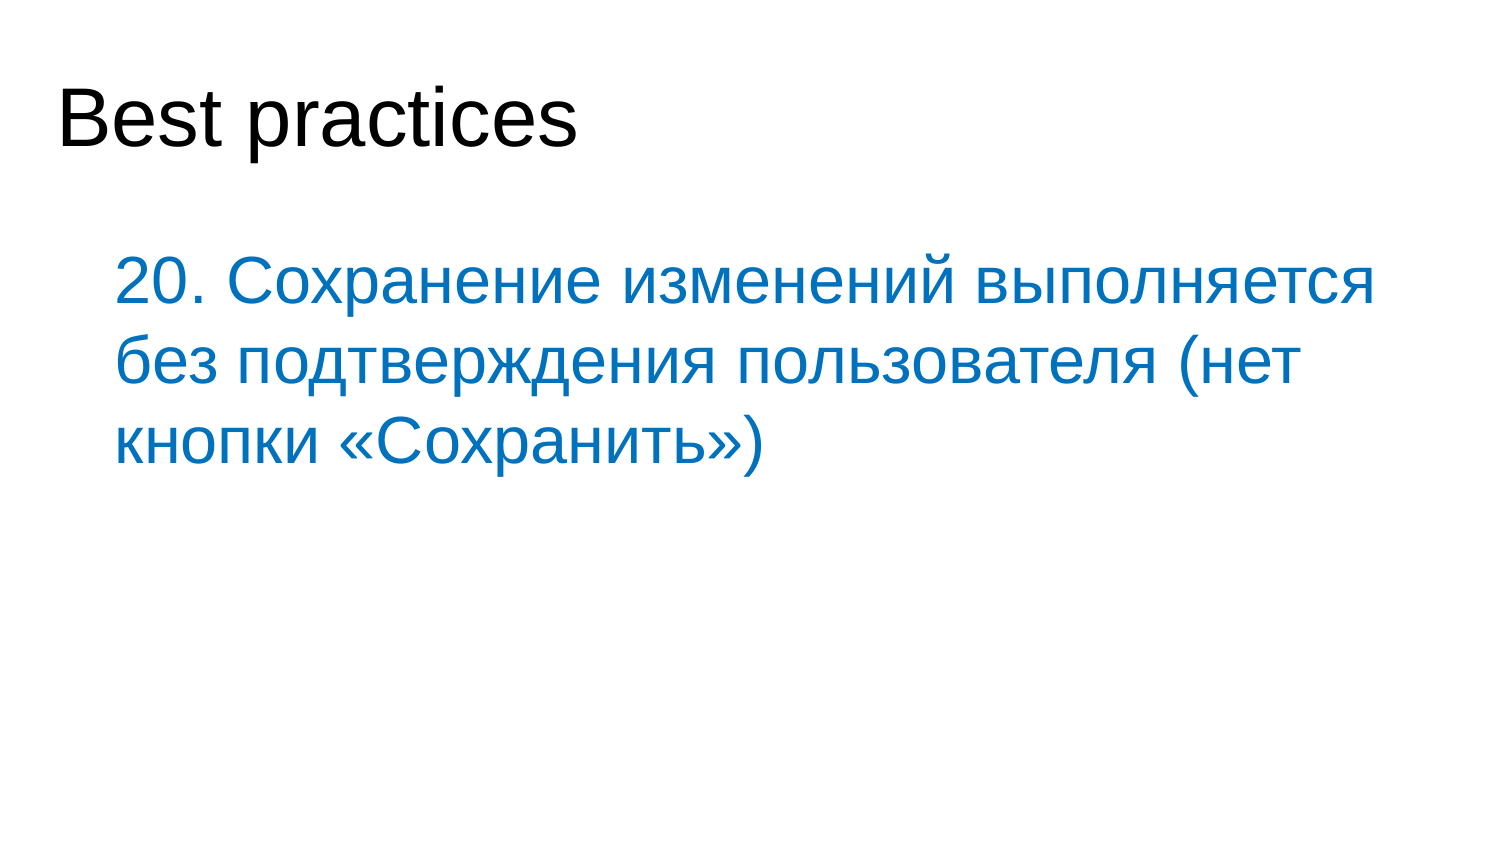

# Best practices
20. Сохранение изменений выполняется без подтверждения пользователя (нет кнопки «Сохранить»)

Application